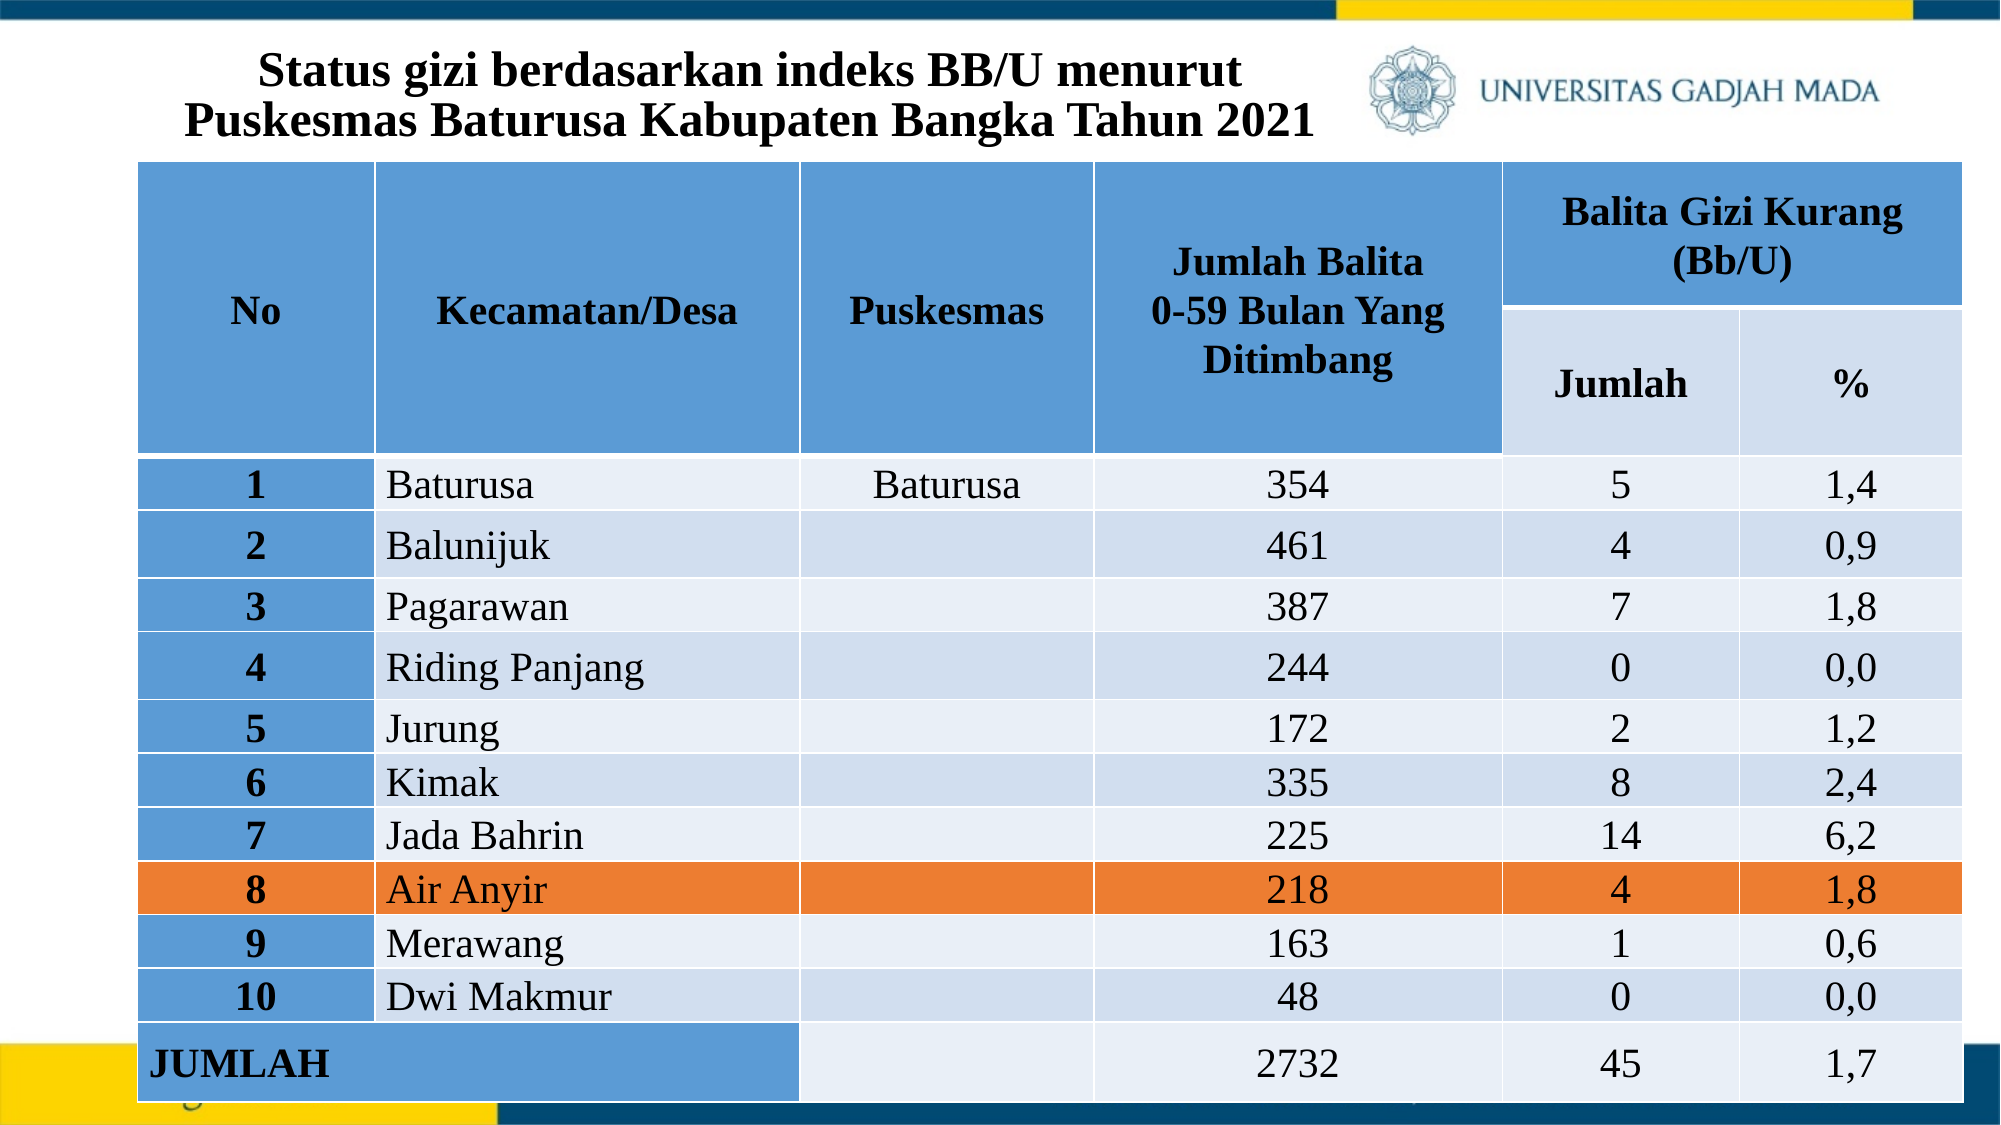

# Status gizi berdasarkan indeks BB/U menurut Puskesmas Baturusa Kabupaten Bangka Tahun 2021
| No | Kecamatan/Desa | Puskesmas | Jumlah Balita 0-59 Bulan Yang Ditimbang | Balita Gizi Kurang (Bb/U) |  |
| --- | --- | --- | --- | --- | --- |
|  |  |  |  | Jumlah | % |
| 1 | Baturusa | Baturusa | 354 | 5 | 1,4 |
| 2 | Balunijuk |  | 461 | 4 | 0,9 |
| 3 | Pagarawan |  | 387 | 7 | 1,8 |
| 4 | Riding Panjang |  | 244 | 0 | 0,0 |
| 5 | Jurung |  | 172 | 2 | 1,2 |
| 6 | Kimak |  | 335 | 8 | 2,4 |
| 7 | Jada Bahrin |  | 225 | 14 | 6,2 |
| 8 | Air Anyir |  | 218 | 4 | 1,8 |
| 9 | Merawang |  | 163 | 1 | 0,6 |
| 10 | Dwi Makmur |  | 48 | 0 | 0,0 |
| JUMLAH |  |  | 2732 | 45 | 1,7 |